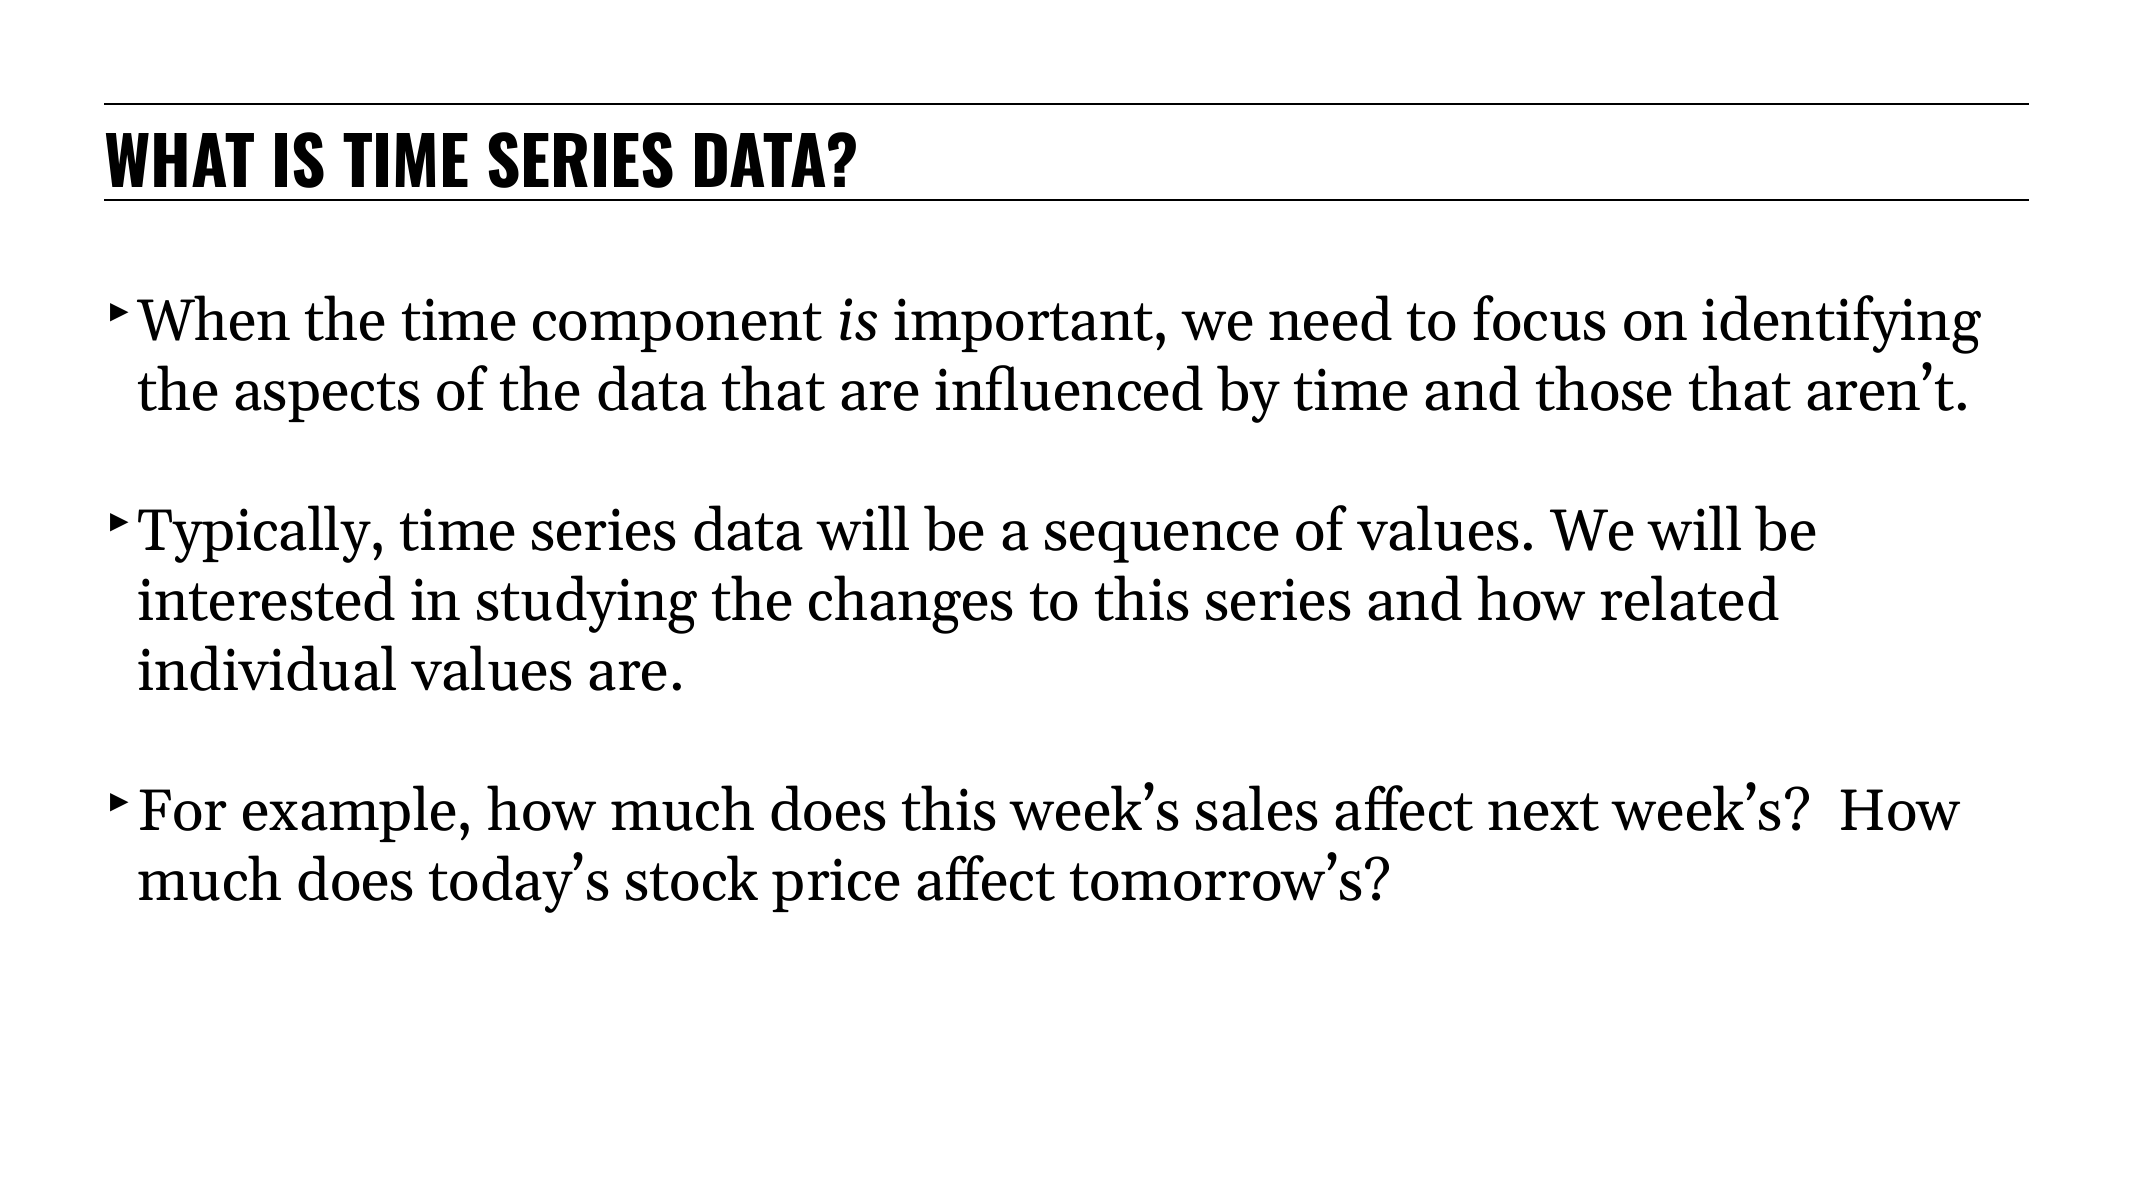

WHAT IS TIME SERIES DATA?

When the time component is important, we need to focus on identifying the aspects of the data that are influenced by time and those that aren’t.

Typically, time series data will be a sequence of values. We will be interested in studying the changes to this series and how related individual values are.

For example, how much does this week’s sales affect next week’s?  How much does today’s stock price affect tomorrow’s?